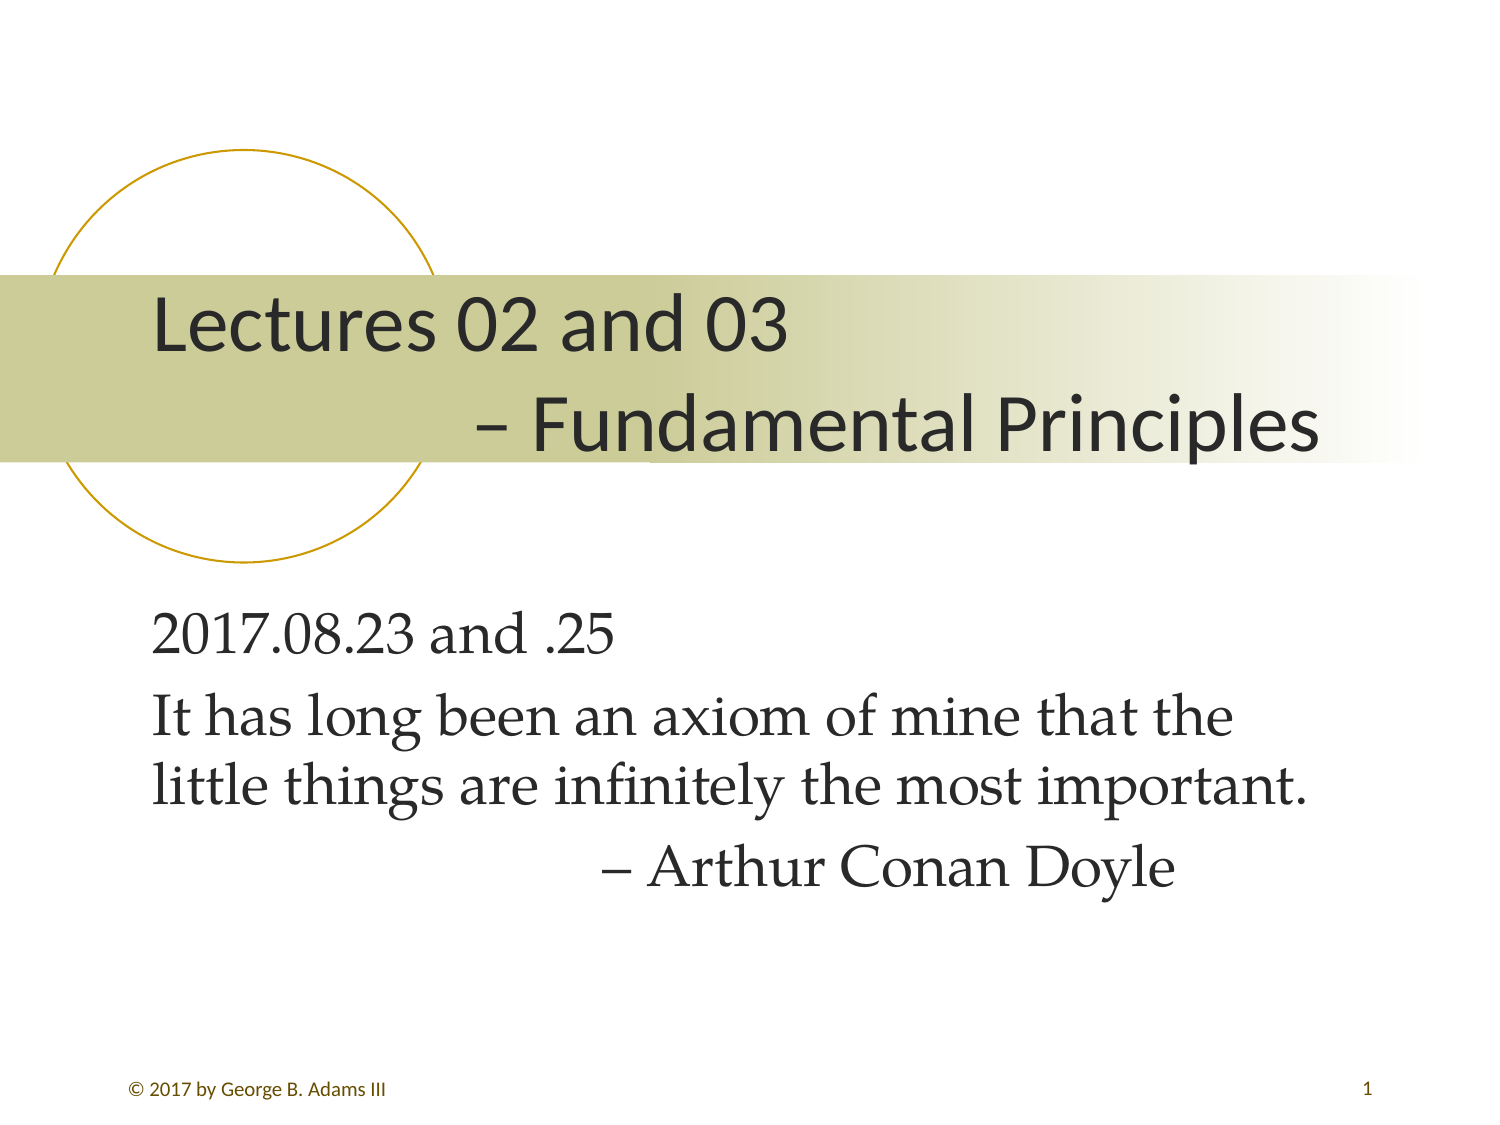

# Lectures 02 and 03 – Fundamental Principles
2017.08.23 and .25
It has long been an axiom of mine that the little things are infinitely the most important.
			– Arthur Conan Doyle
1
© 2017 by George B. Adams III